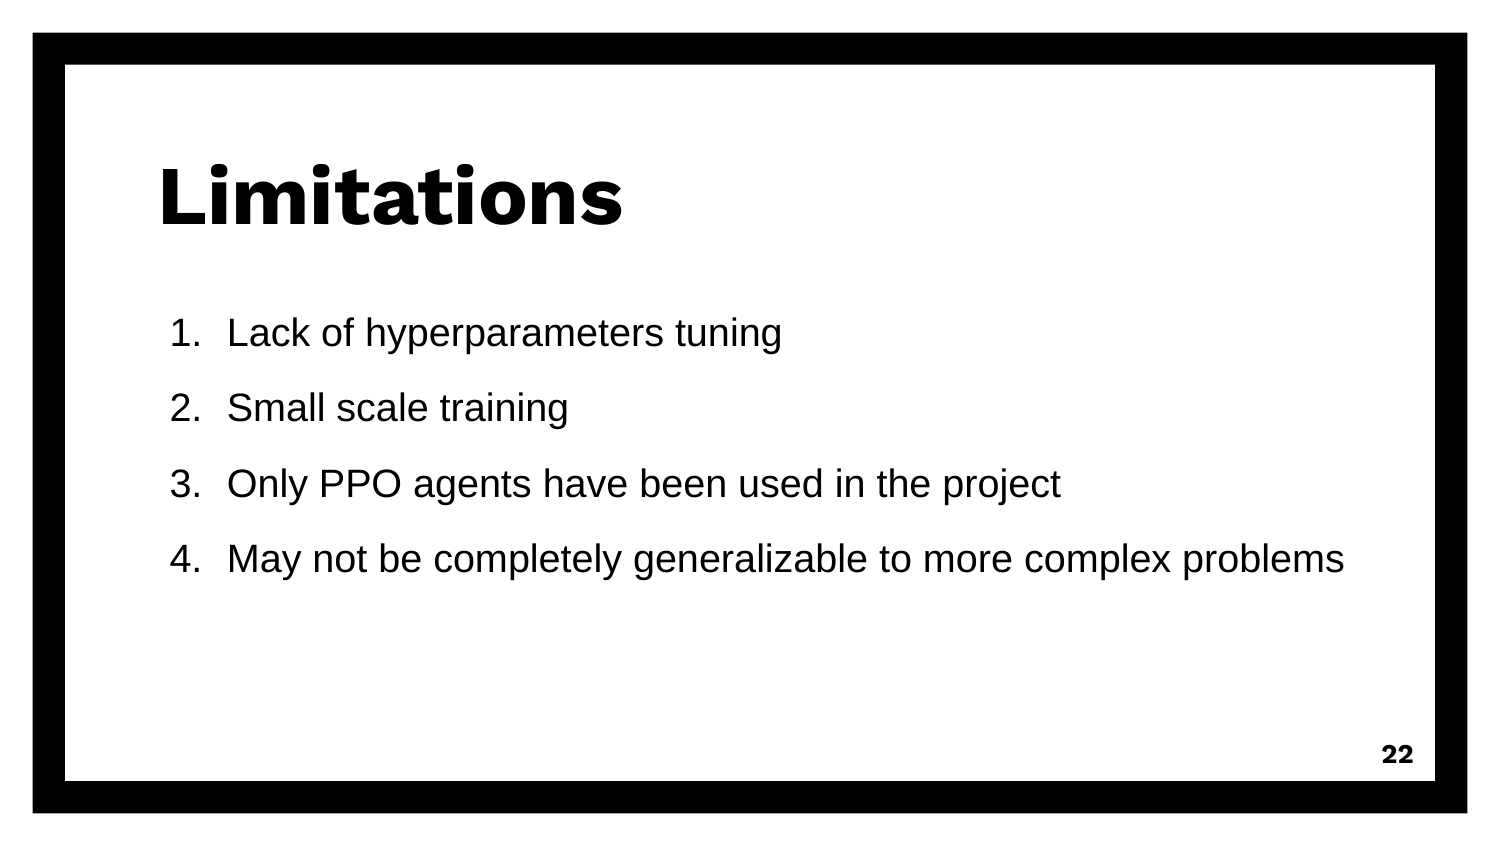

# Limitations
Lack of hyperparameters tuning
Small scale training
Only PPO agents have been used in the project
May not be completely generalizable to more complex problems
22